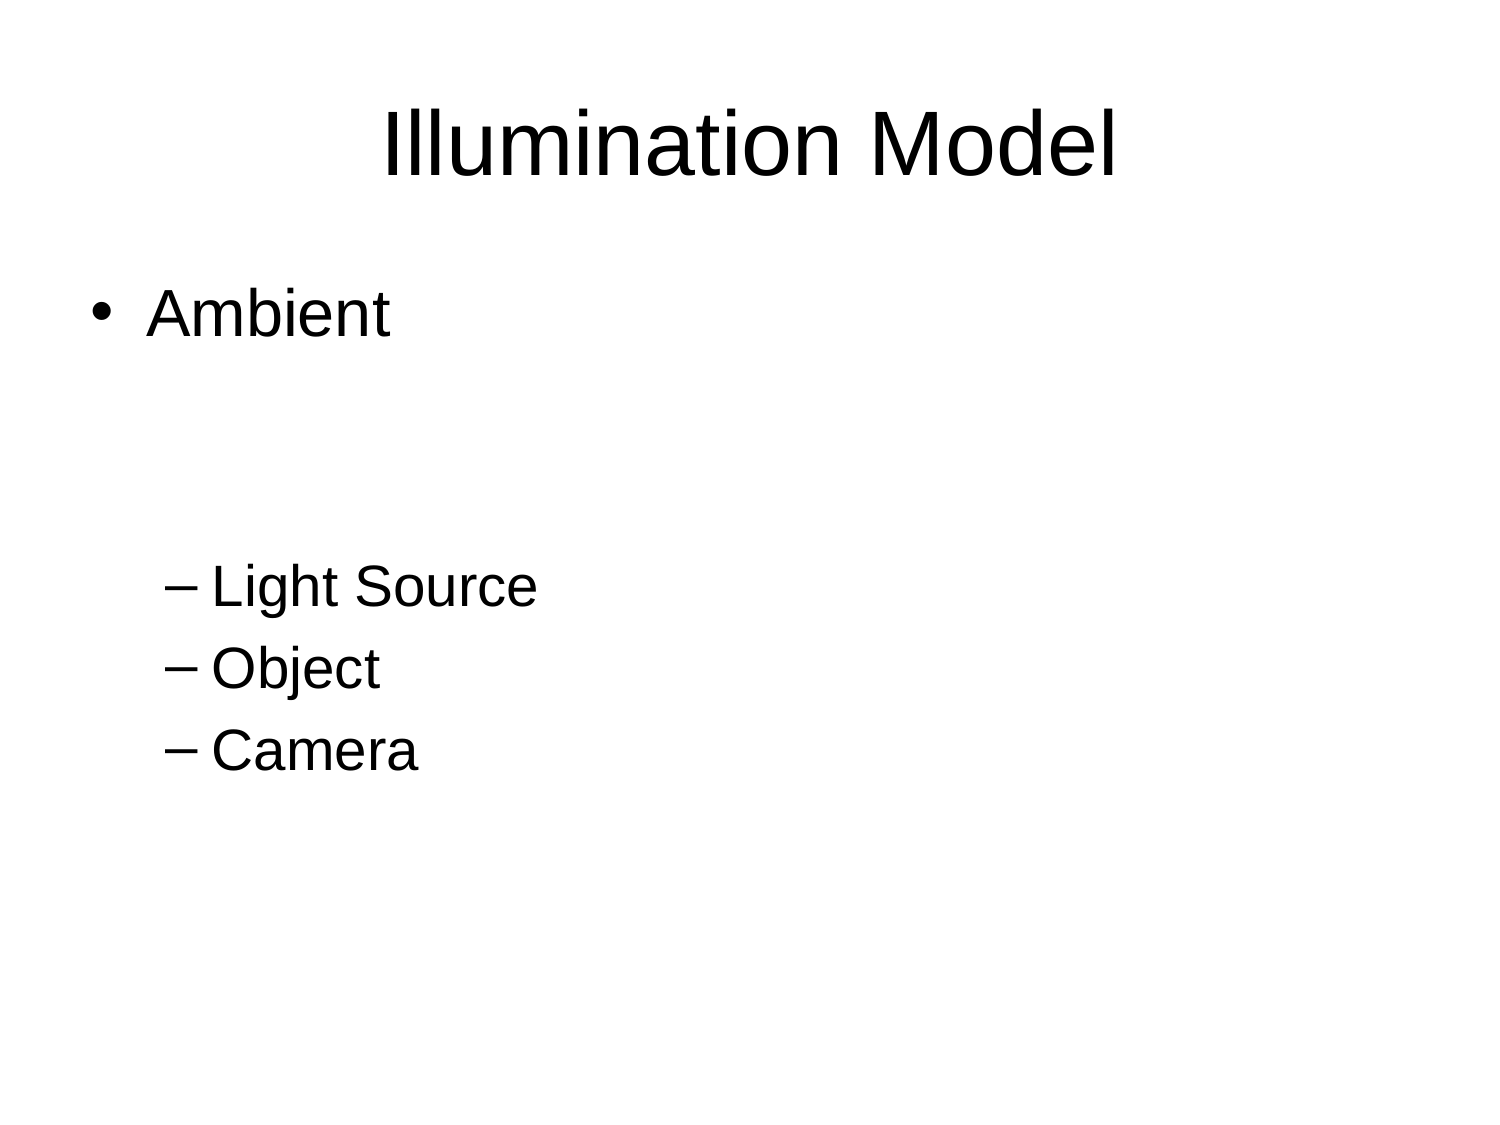

# Illumination Model
Ambient

Light Source
Object
Camera